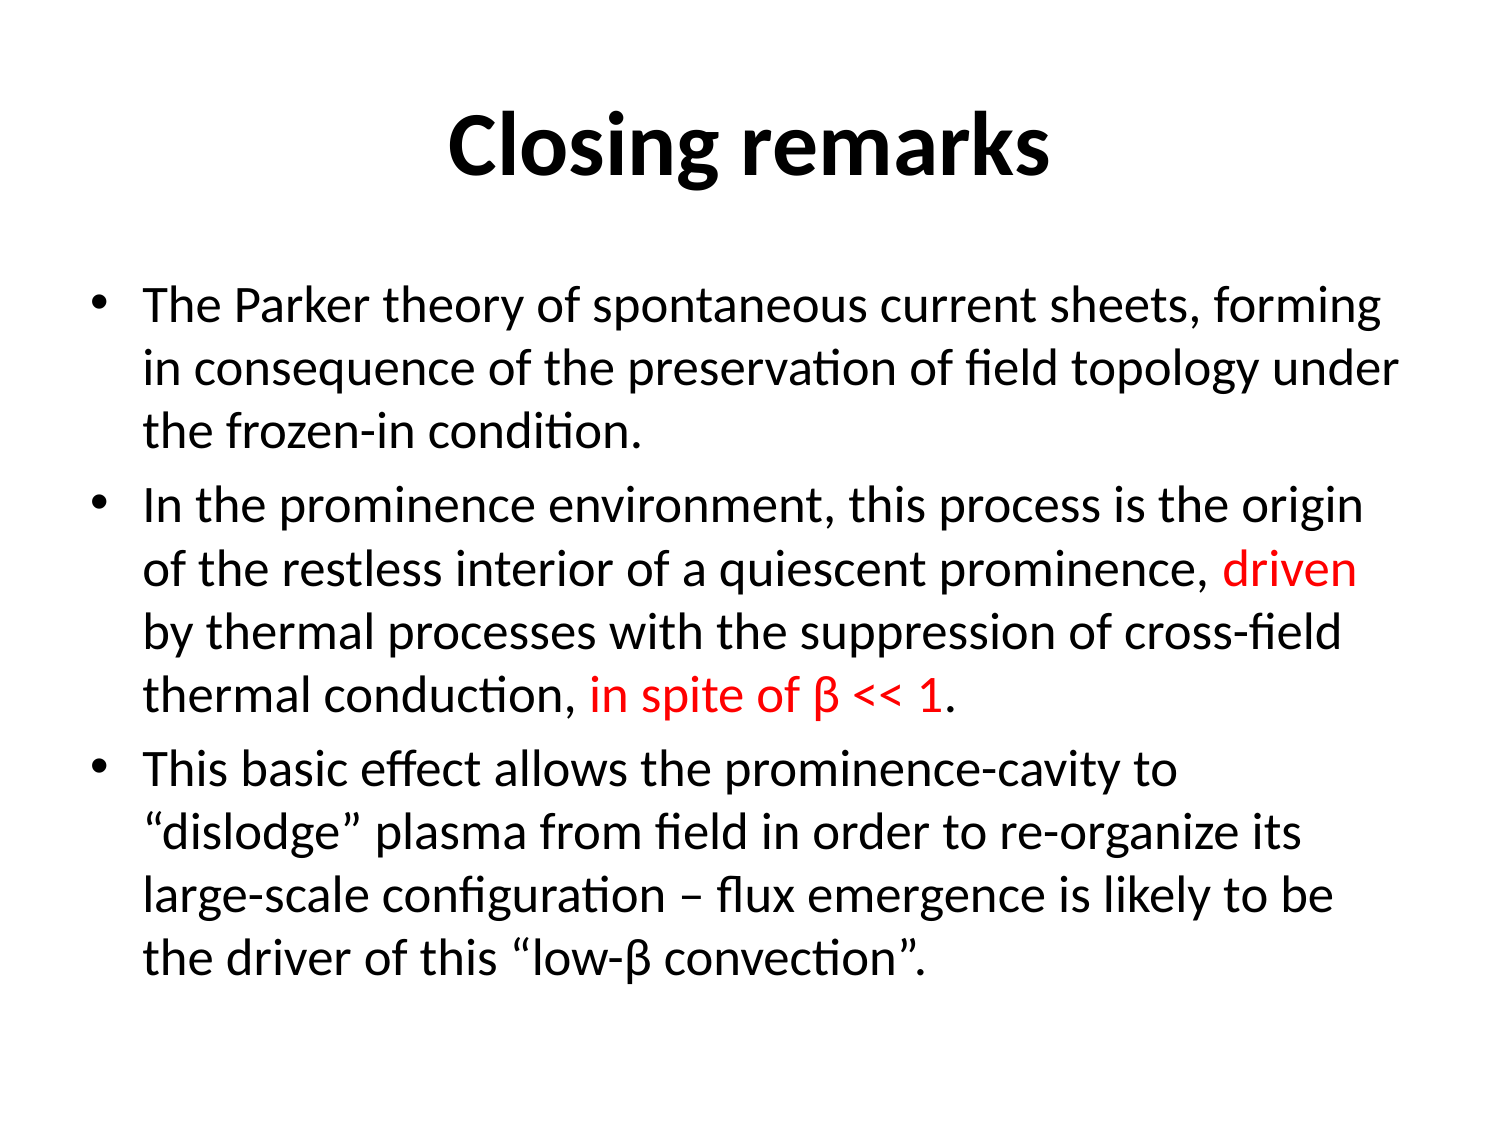

# Closing remarks
The Parker theory of spontaneous current sheets, forming in consequence of the preservation of field topology under the frozen-in condition.
In the prominence environment, this process is the origin of the restless interior of a quiescent prominence, driven by thermal processes with the suppression of cross-field thermal conduction, in spite of β << 1.
This basic effect allows the prominence-cavity to “dislodge” plasma from field in order to re-organize its large-scale configuration – flux emergence is likely to be the driver of this “low-β convection”.